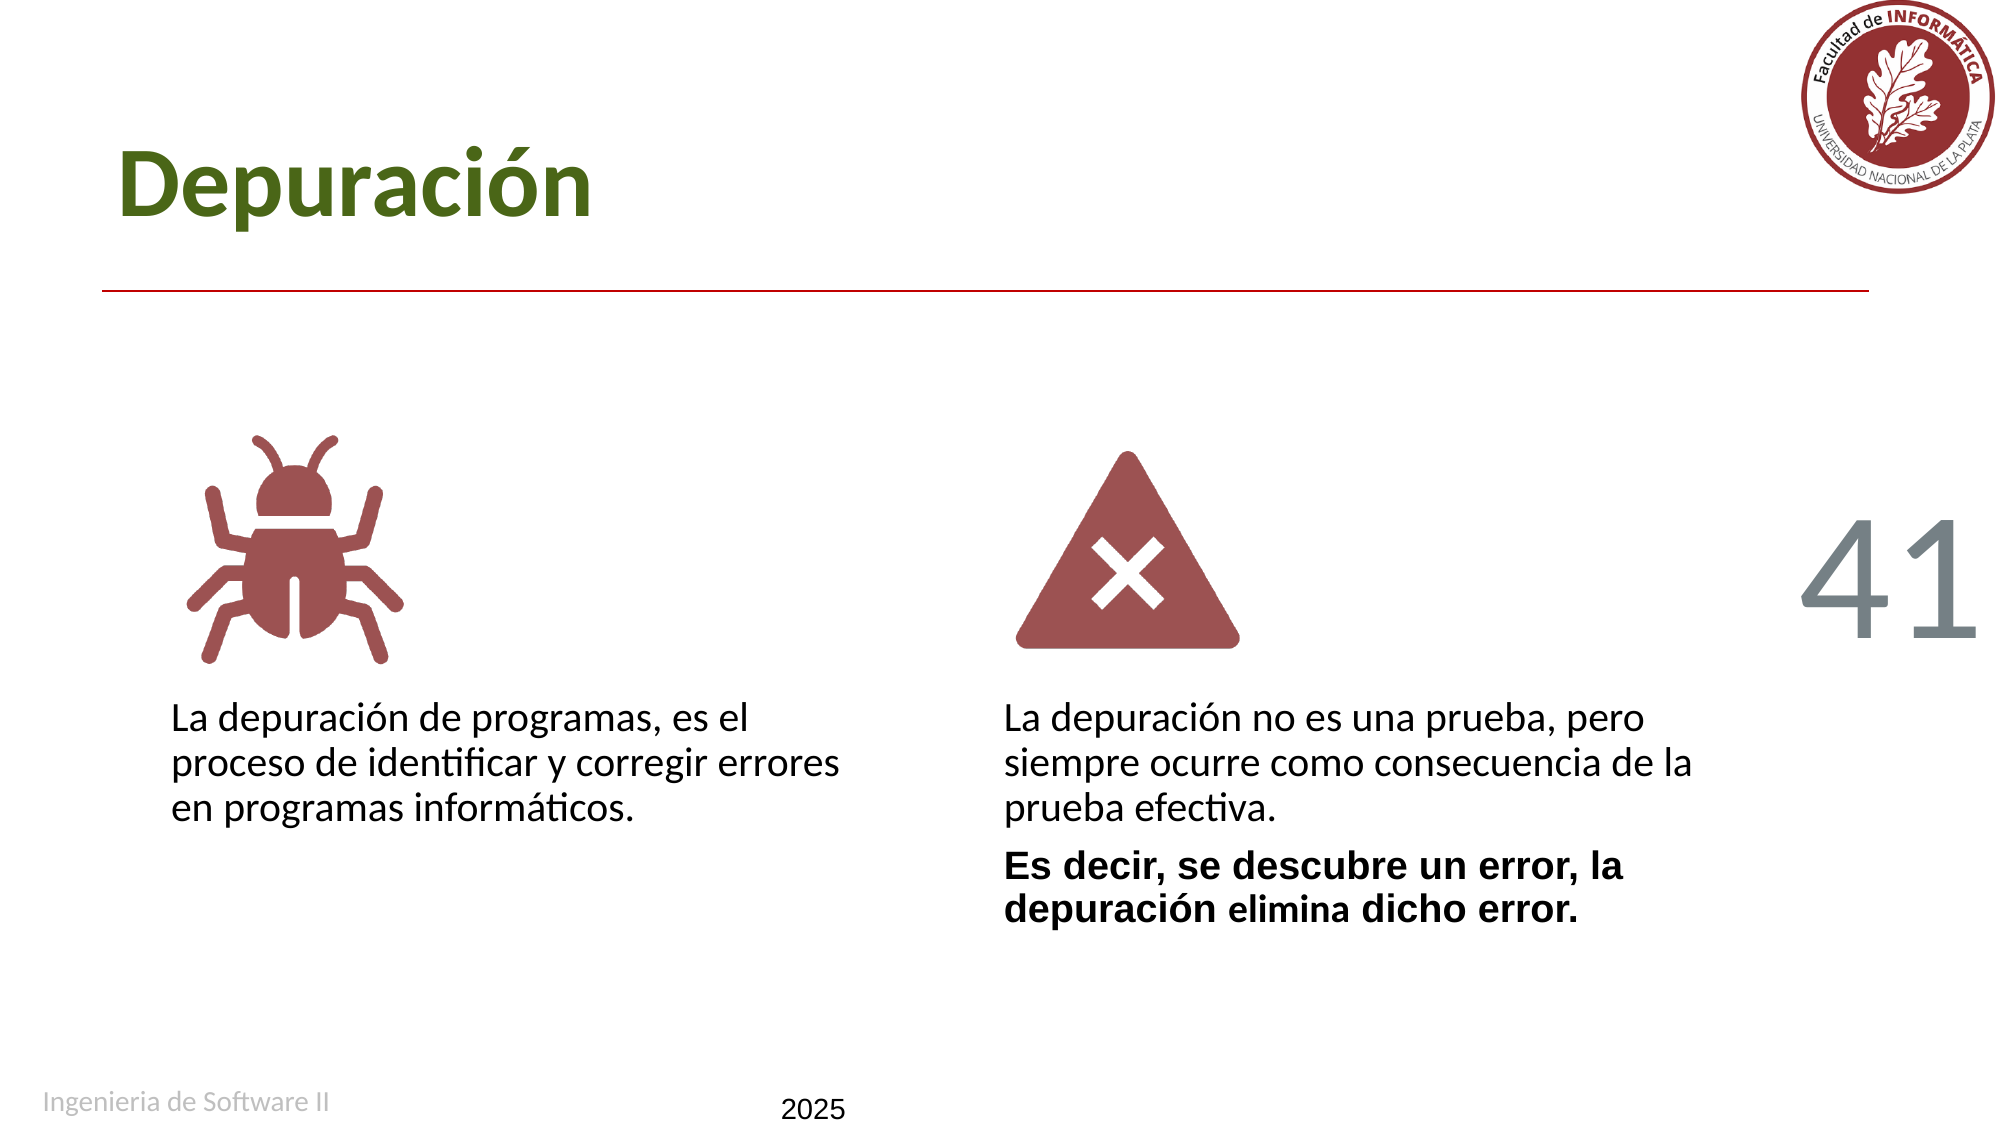

# Depuración
La depuración de programas, es el proceso de identificar y corregir errores en programas informáticos.
La depuración no es una prueba, pero siempre ocurre como consecuencia de la prueba efectiva.
Es decir, se descubre un error, la depuración elimina dicho error.
41
Ingenieria de Software II